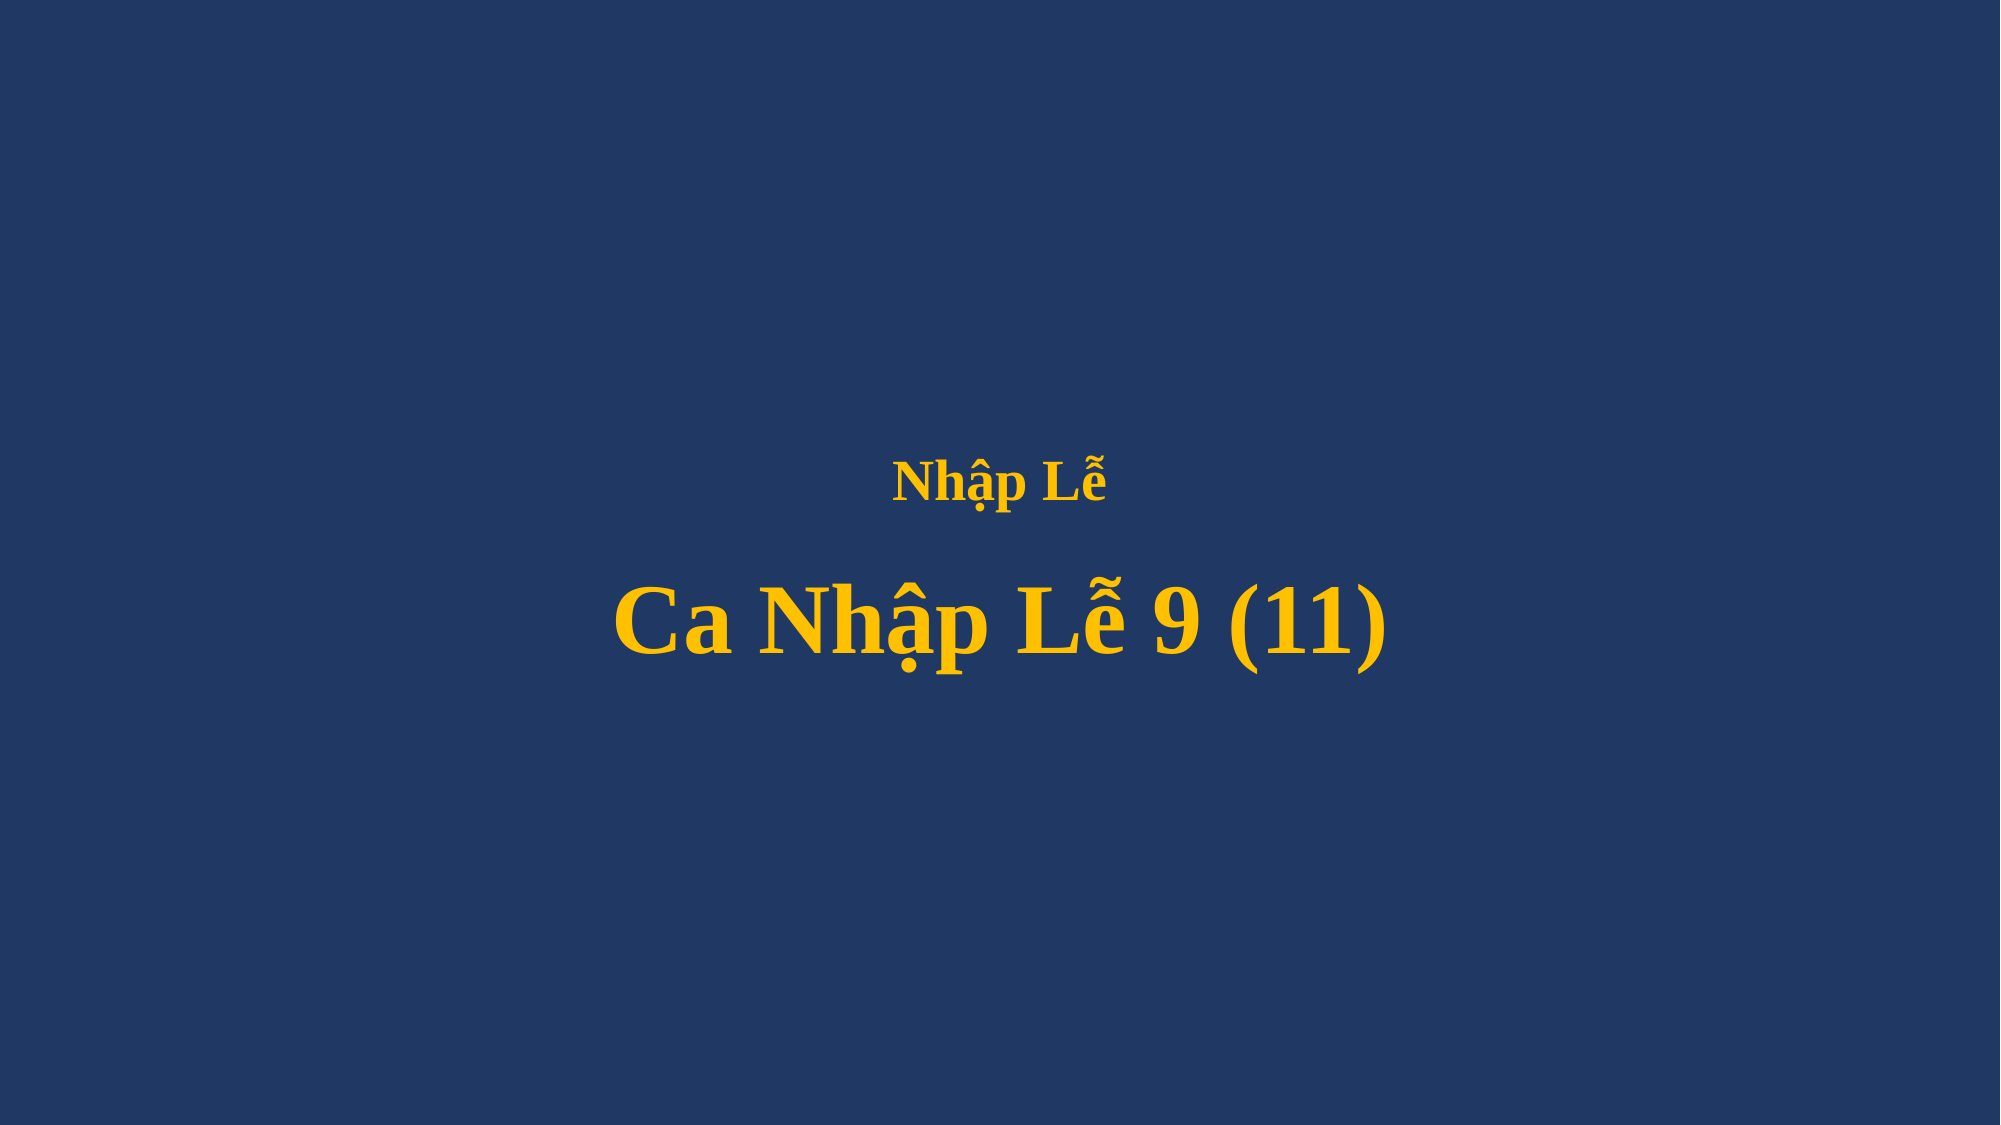

# Nhập Lễ Ca Nhập Lễ 9 (11)